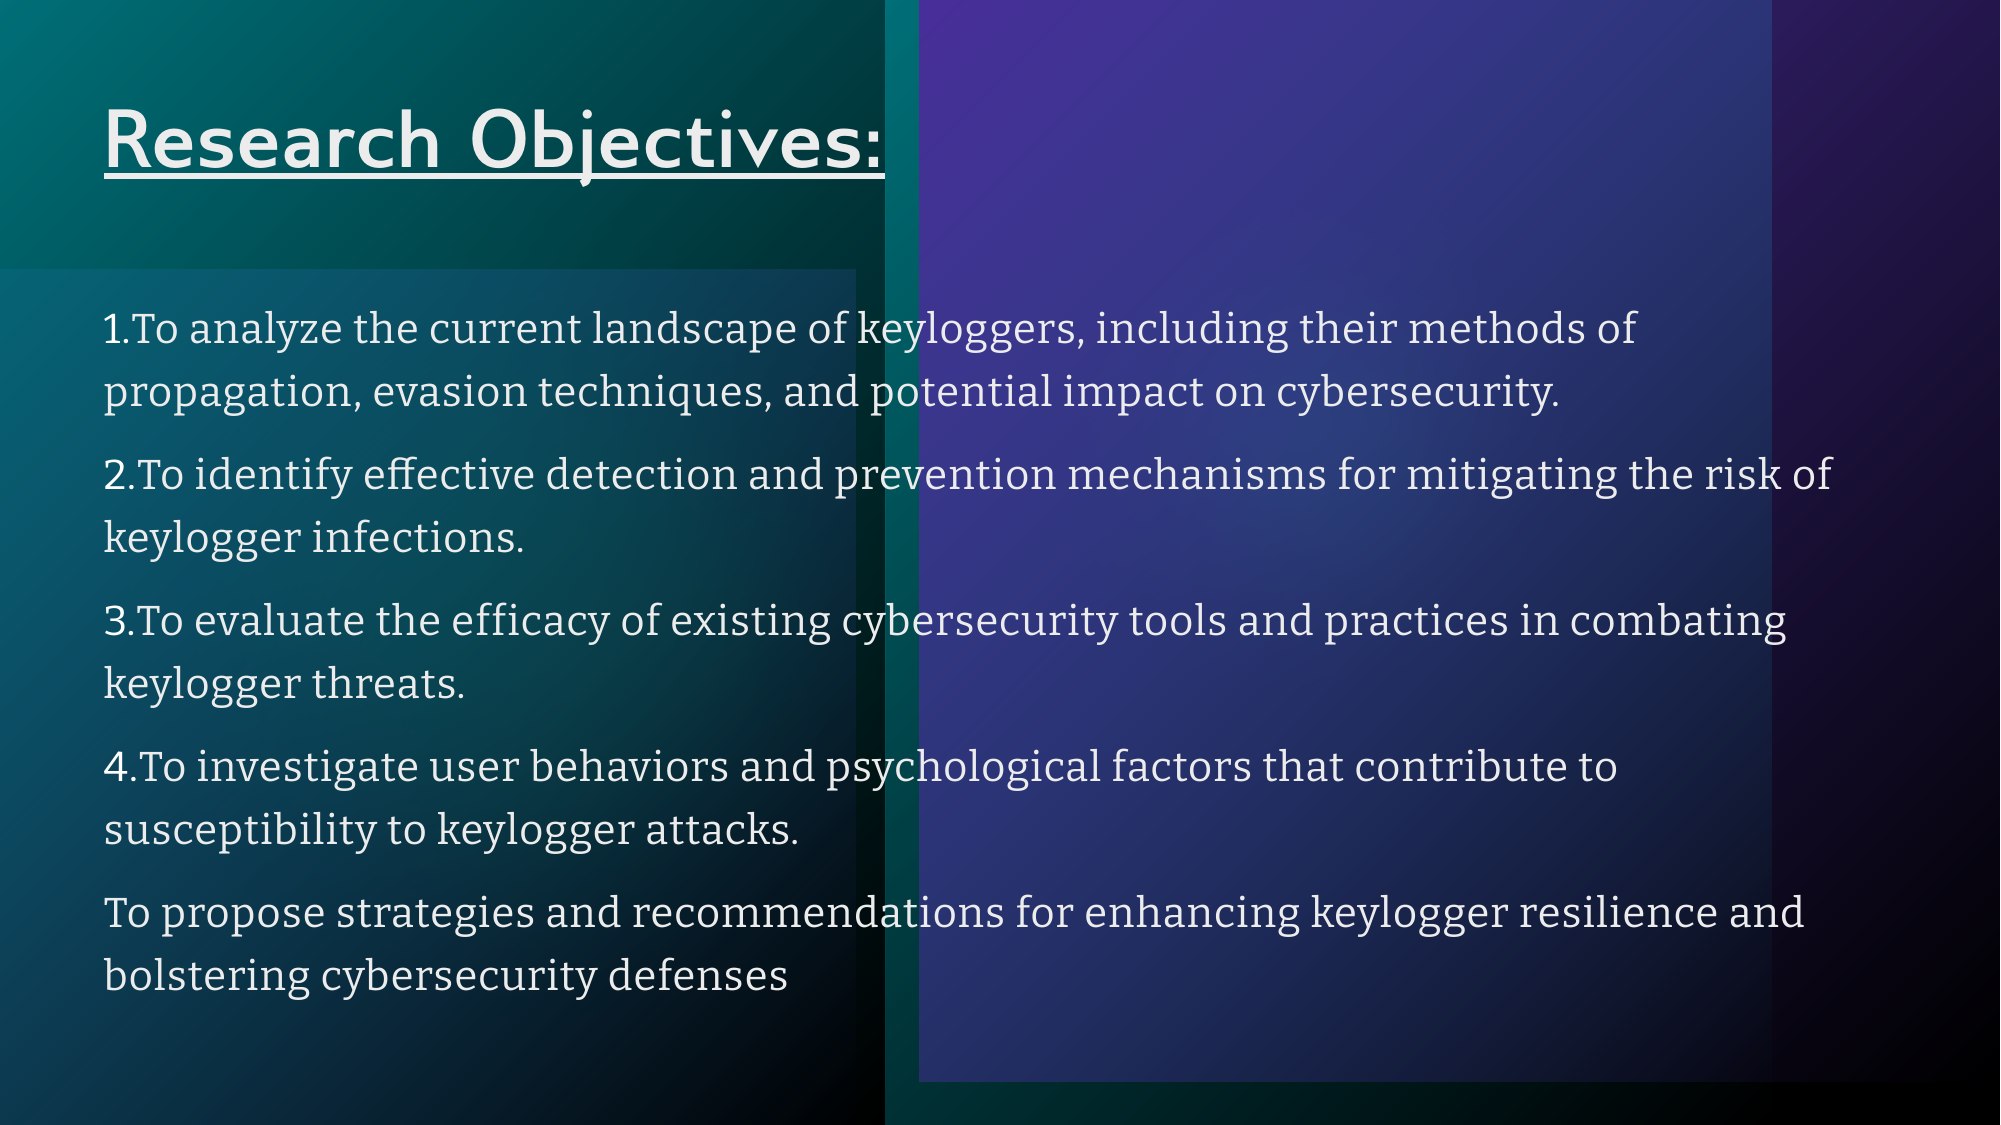

# Research Objectives:
1.To analyze the current landscape of keyloggers, including their methods of propagation, evasion techniques, and potential impact on cybersecurity.
2.To identify effective detection and prevention mechanisms for mitigating the risk of keylogger infections.
3.To evaluate the efficacy of existing cybersecurity tools and practices in combating keylogger threats.
4.To investigate user behaviors and psychological factors that contribute to susceptibility to keylogger attacks.
To propose strategies and recommendations for enhancing keylogger resilience and bolstering cybersecurity defenses